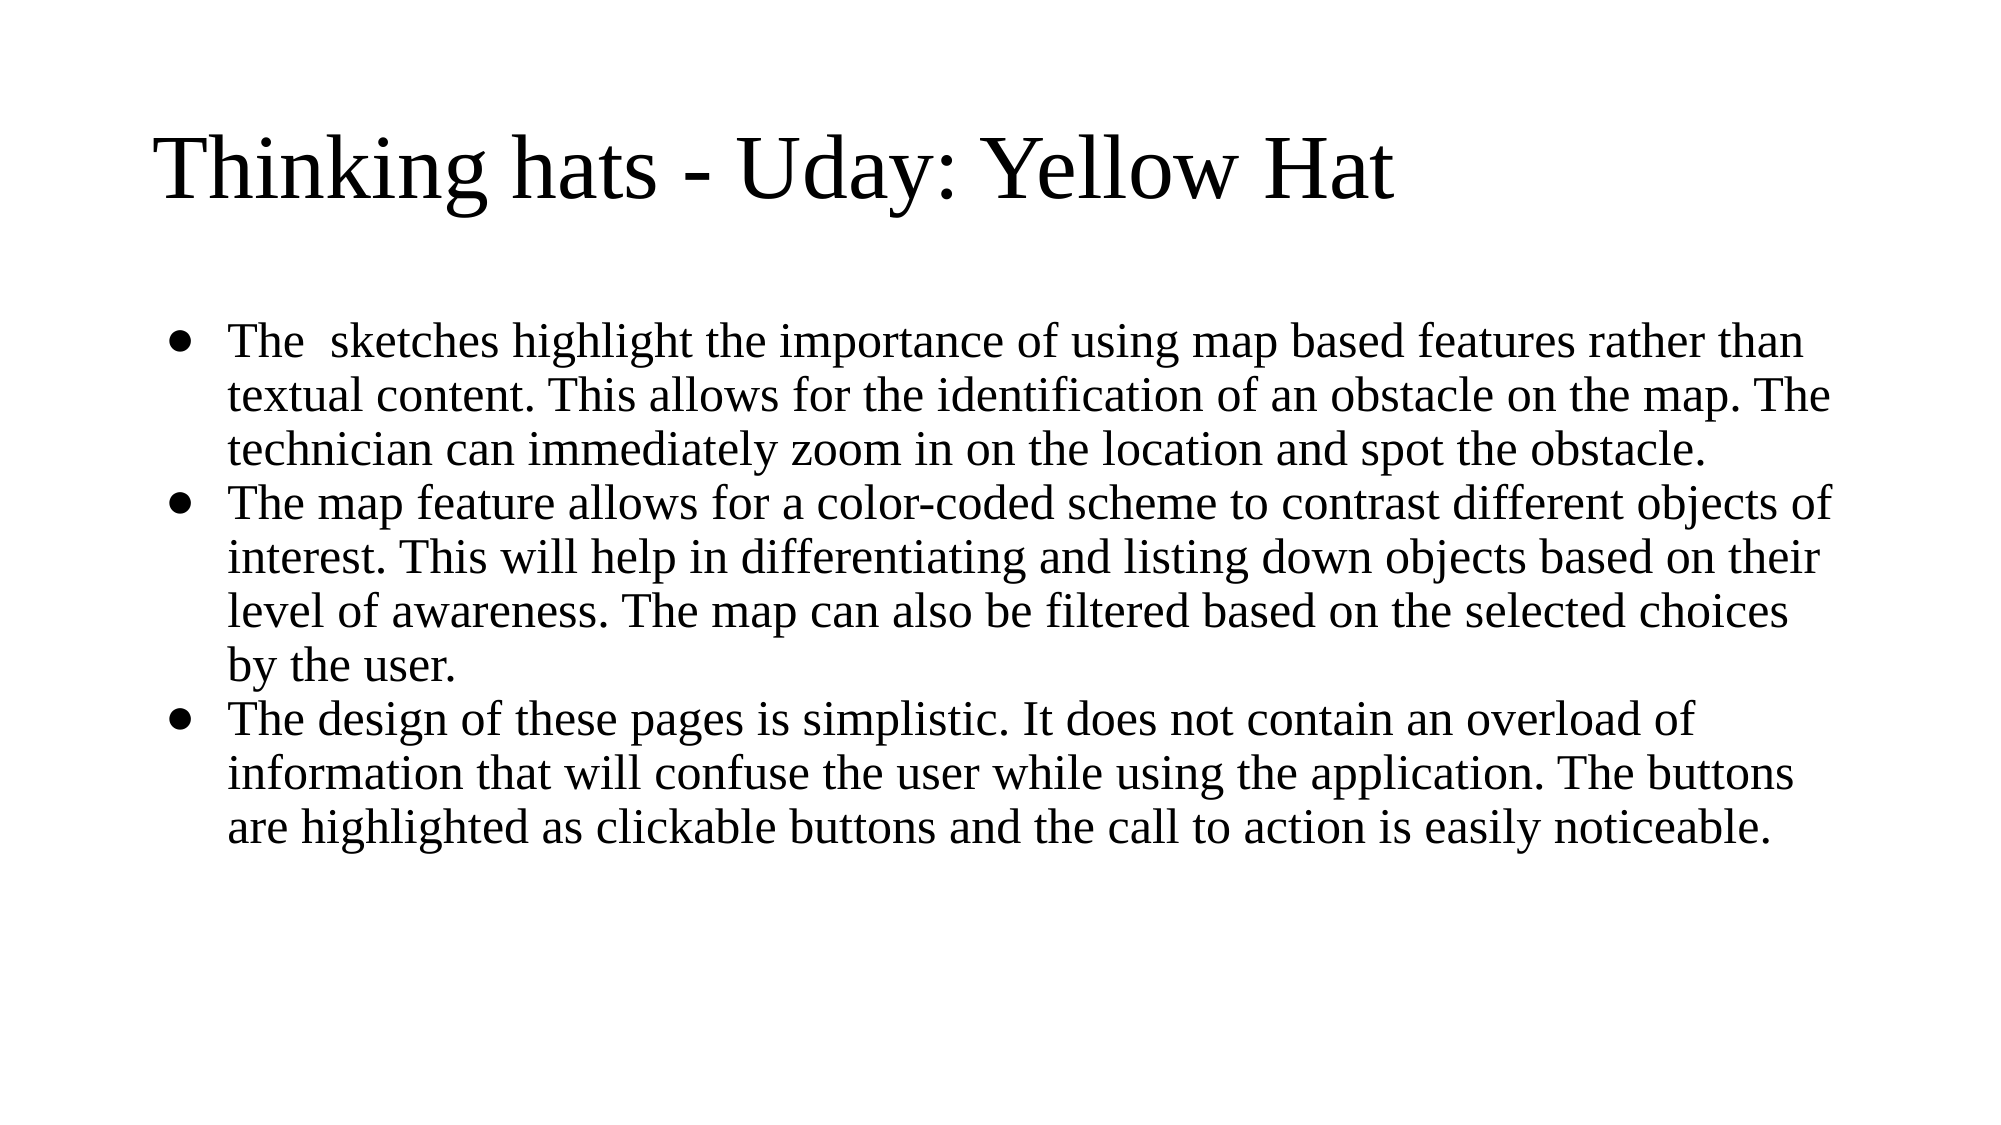

# Thinking hats - Uday: Yellow Hat
The  sketches highlight the importance of using map based features rather than textual content. This allows for the identification of an obstacle on the map. The technician can immediately zoom in on the location and spot the obstacle.
The map feature allows for a color-coded scheme to contrast different objects of interest. This will help in differentiating and listing down objects based on their level of awareness. The map can also be filtered based on the selected choices by the user.
The design of these pages is simplistic. It does not contain an overload of information that will confuse the user while using the application. The buttons are highlighted as clickable buttons and the call to action is easily noticeable.